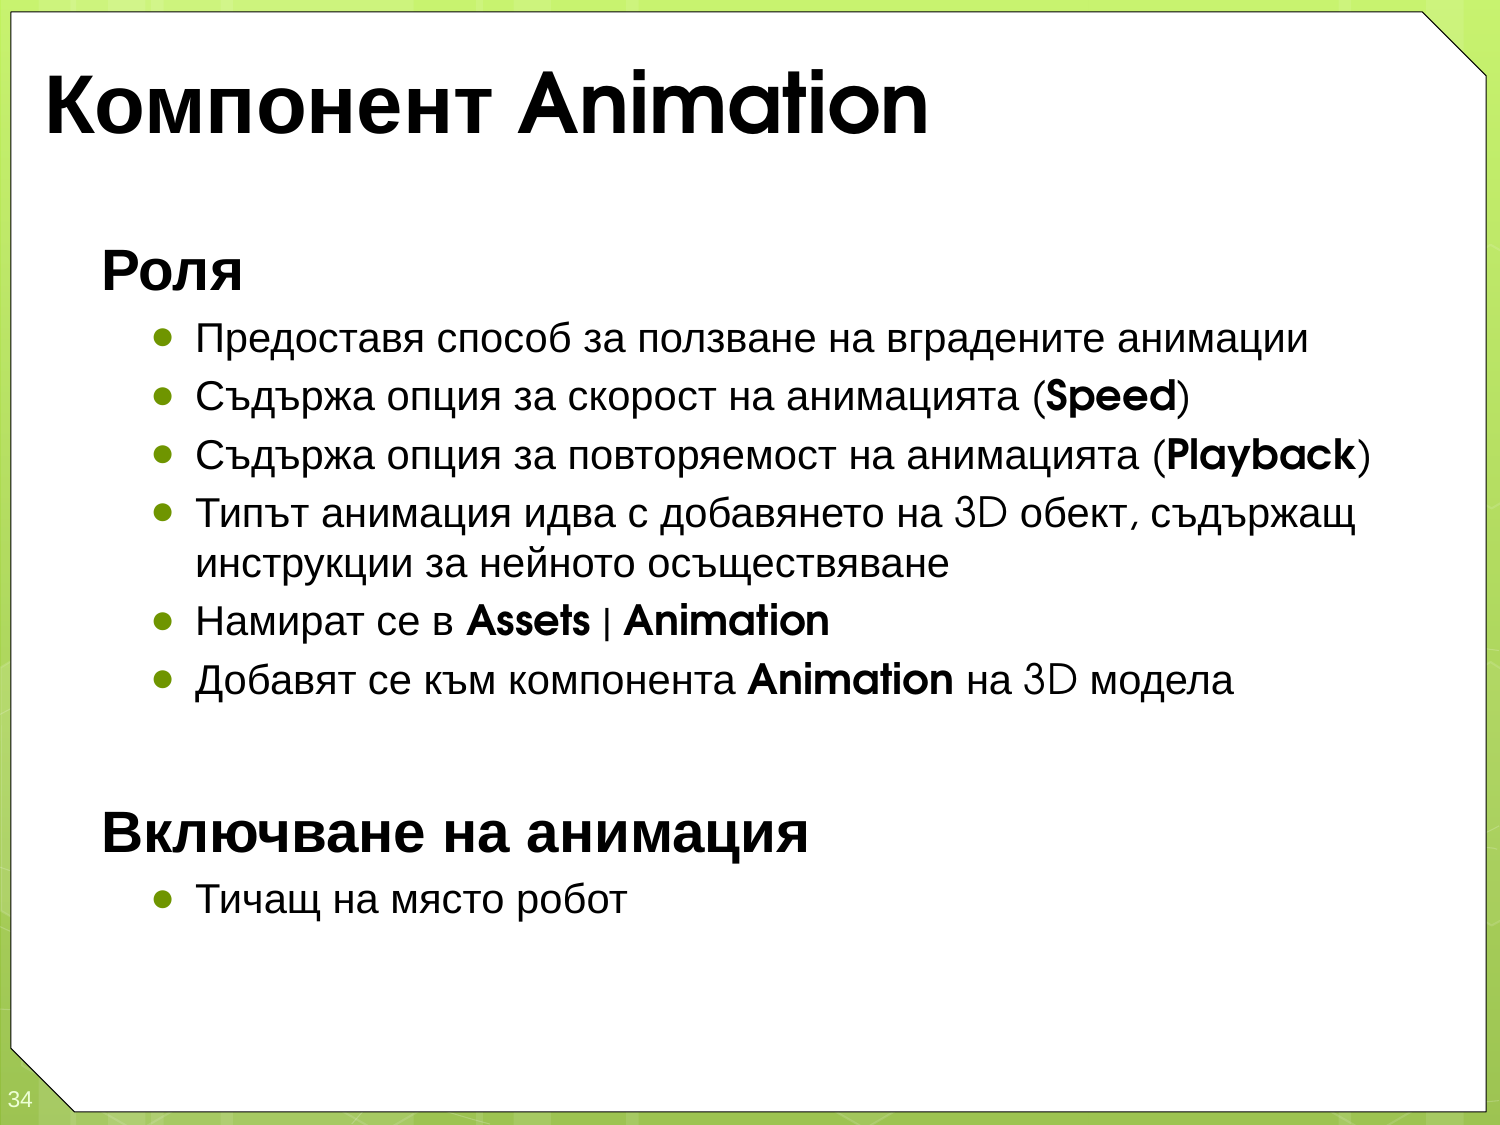

# Компонент Animation
Роля
Предоставя способ за ползване на вградените анимации
Съдържа опция за скорост на анимацията (Speed)
Съдържа опция за повторяемост на анимацията (Playback)
Типът анимация идва с добавянето на 3D обект, съдържащ инструкции за нейното осъществяване
Намират се в Assets | Animation
Добавят се към компонента Animation на 3D модела

Включване на анимация
Тичащ на място робот